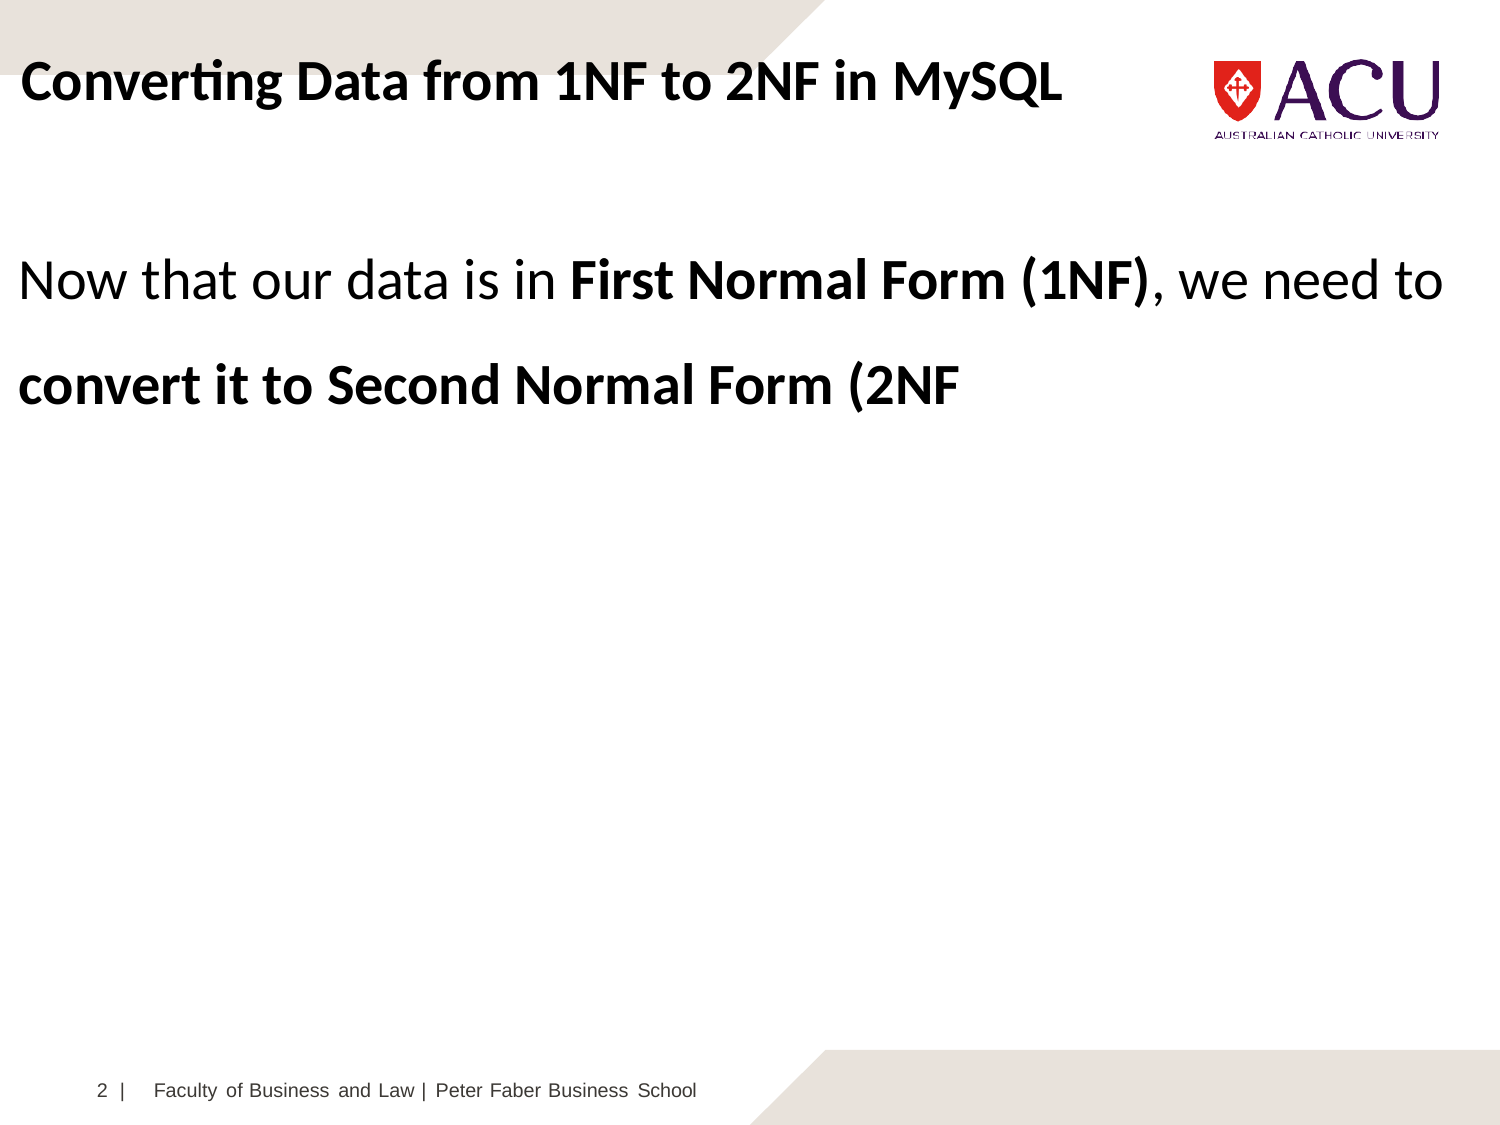

Converting Data from 1NF to 2NF in MySQL
Now that our data is in First Normal Form (1NF), we need to convert it to Second Normal Form (2NF

2 |	Faculty of Business and Law | Peter Faber Business School